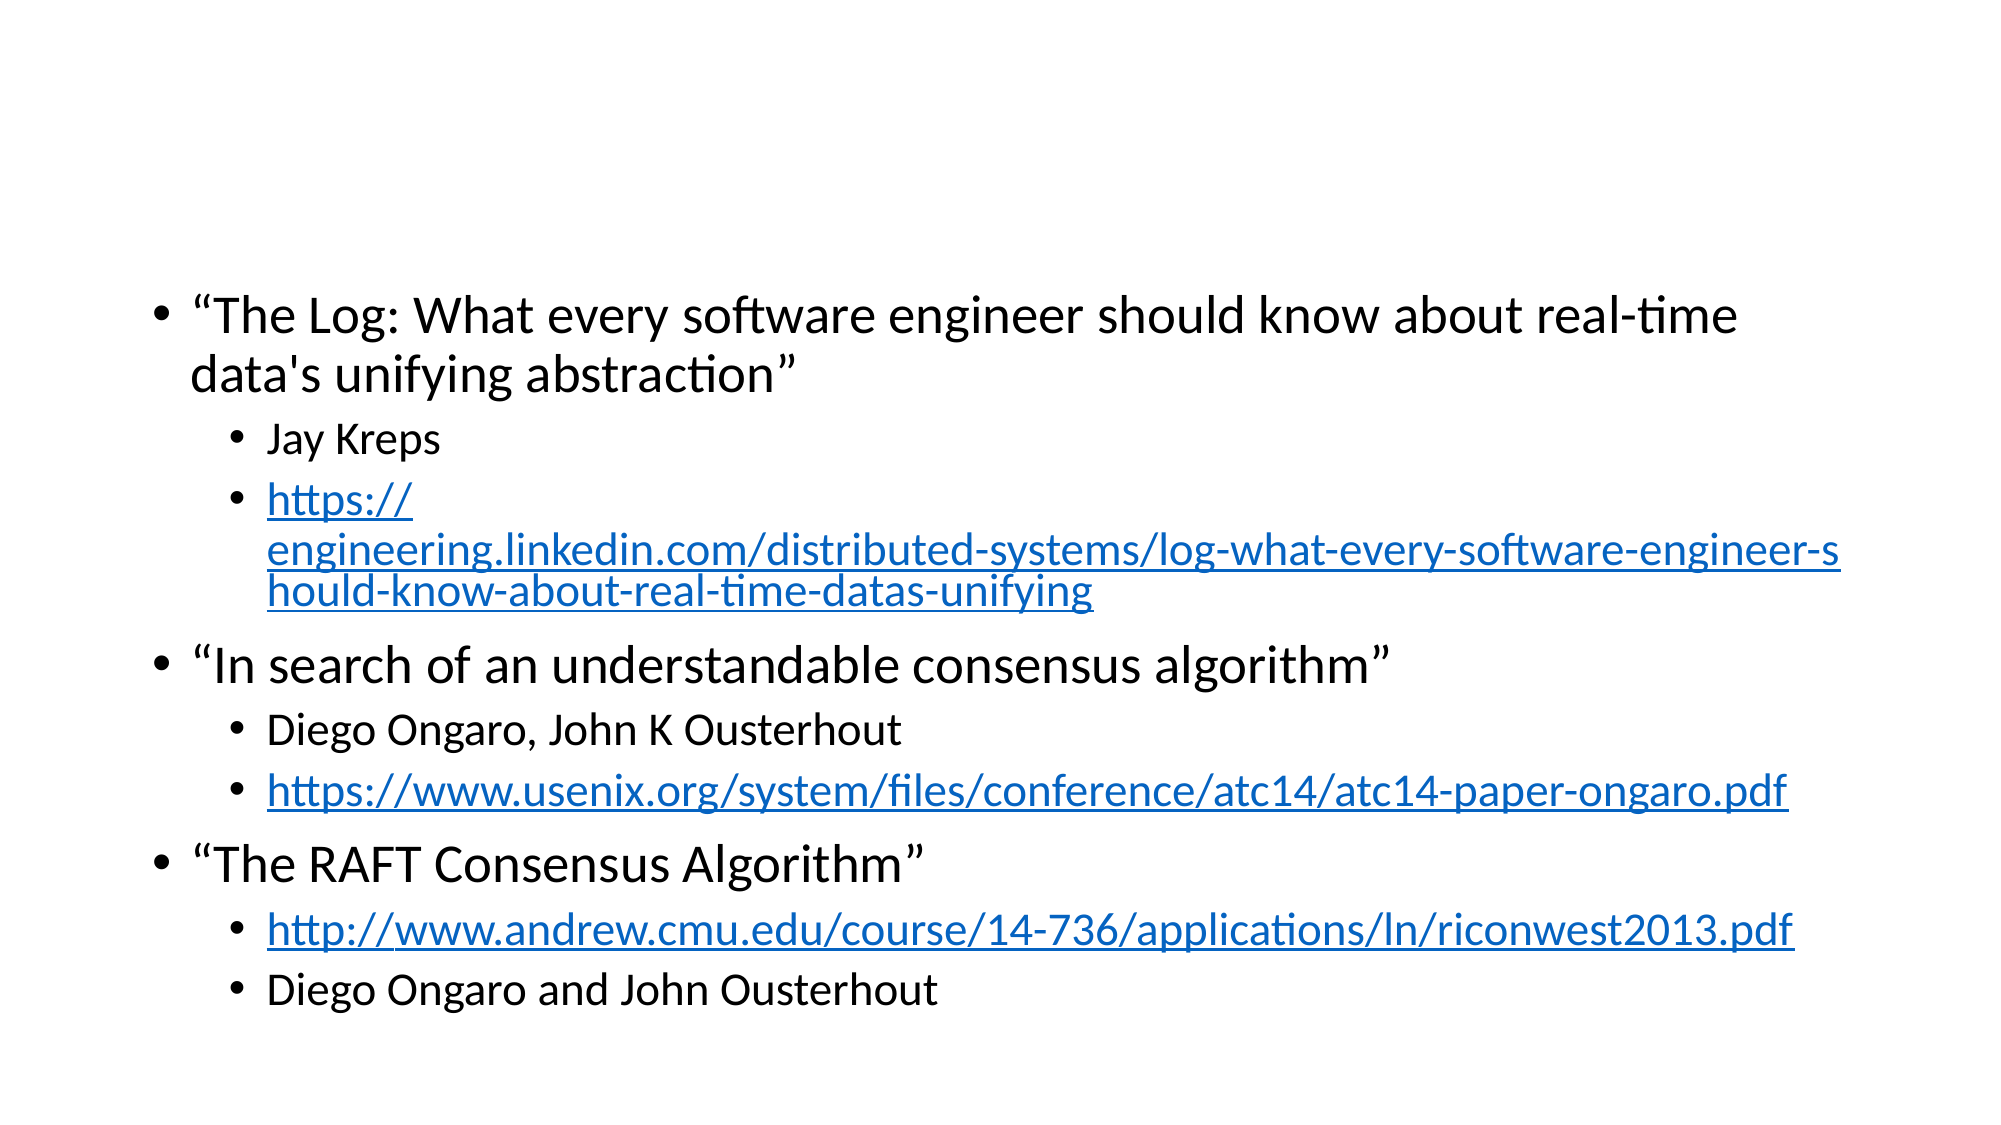

# Some Highly Recommended References
“The Log: What every software engineer should know about real-time data's unifying abstraction”
Jay Kreps
https://engineering.linkedin.com/distributed-systems/log-what-every-software-engineer-should-know-about-real-time-datas-unifying
“In search of an understandable consensus algorithm”
Diego Ongaro, John K Ousterhout
https://www.usenix.org/system/files/conference/atc14/atc14-paper-ongaro.pdf
“The RAFT Consensus Algorithm”
http://www.andrew.cmu.edu/course/14-736/applications/ln/riconwest2013.pdf
Diego Ongaro and John Ousterhout